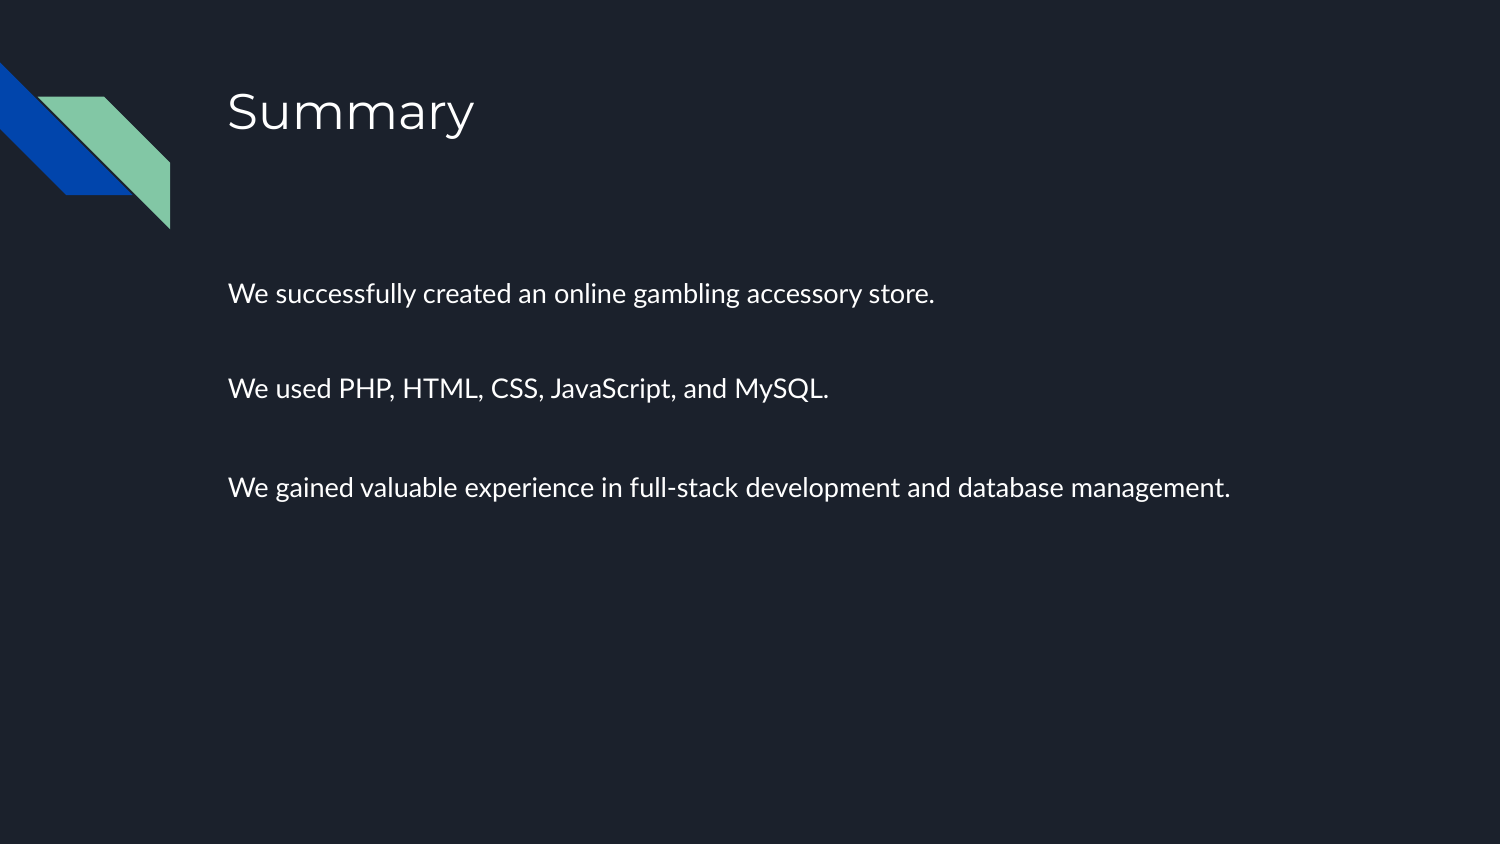

# Summary
We successfully created an online gambling accessory store.
We used PHP, HTML, CSS, JavaScript, and MySQL.
We gained valuable experience in full-stack development and database management.